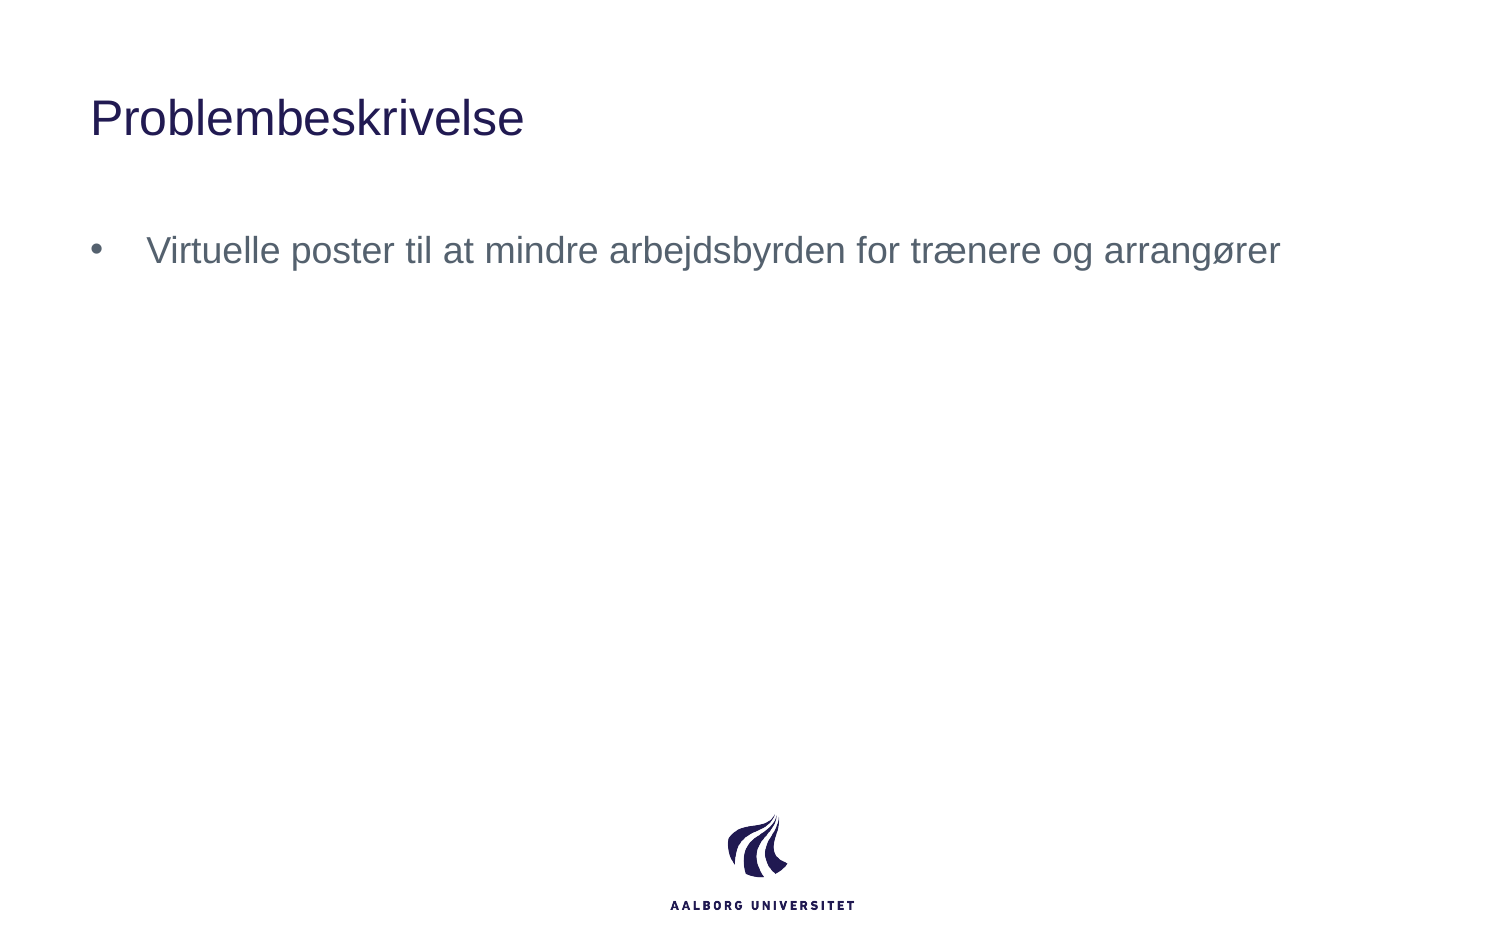

# Problembeskrivelse
Virtuelle poster til at mindre arbejdsbyrden for trænere og arrangører